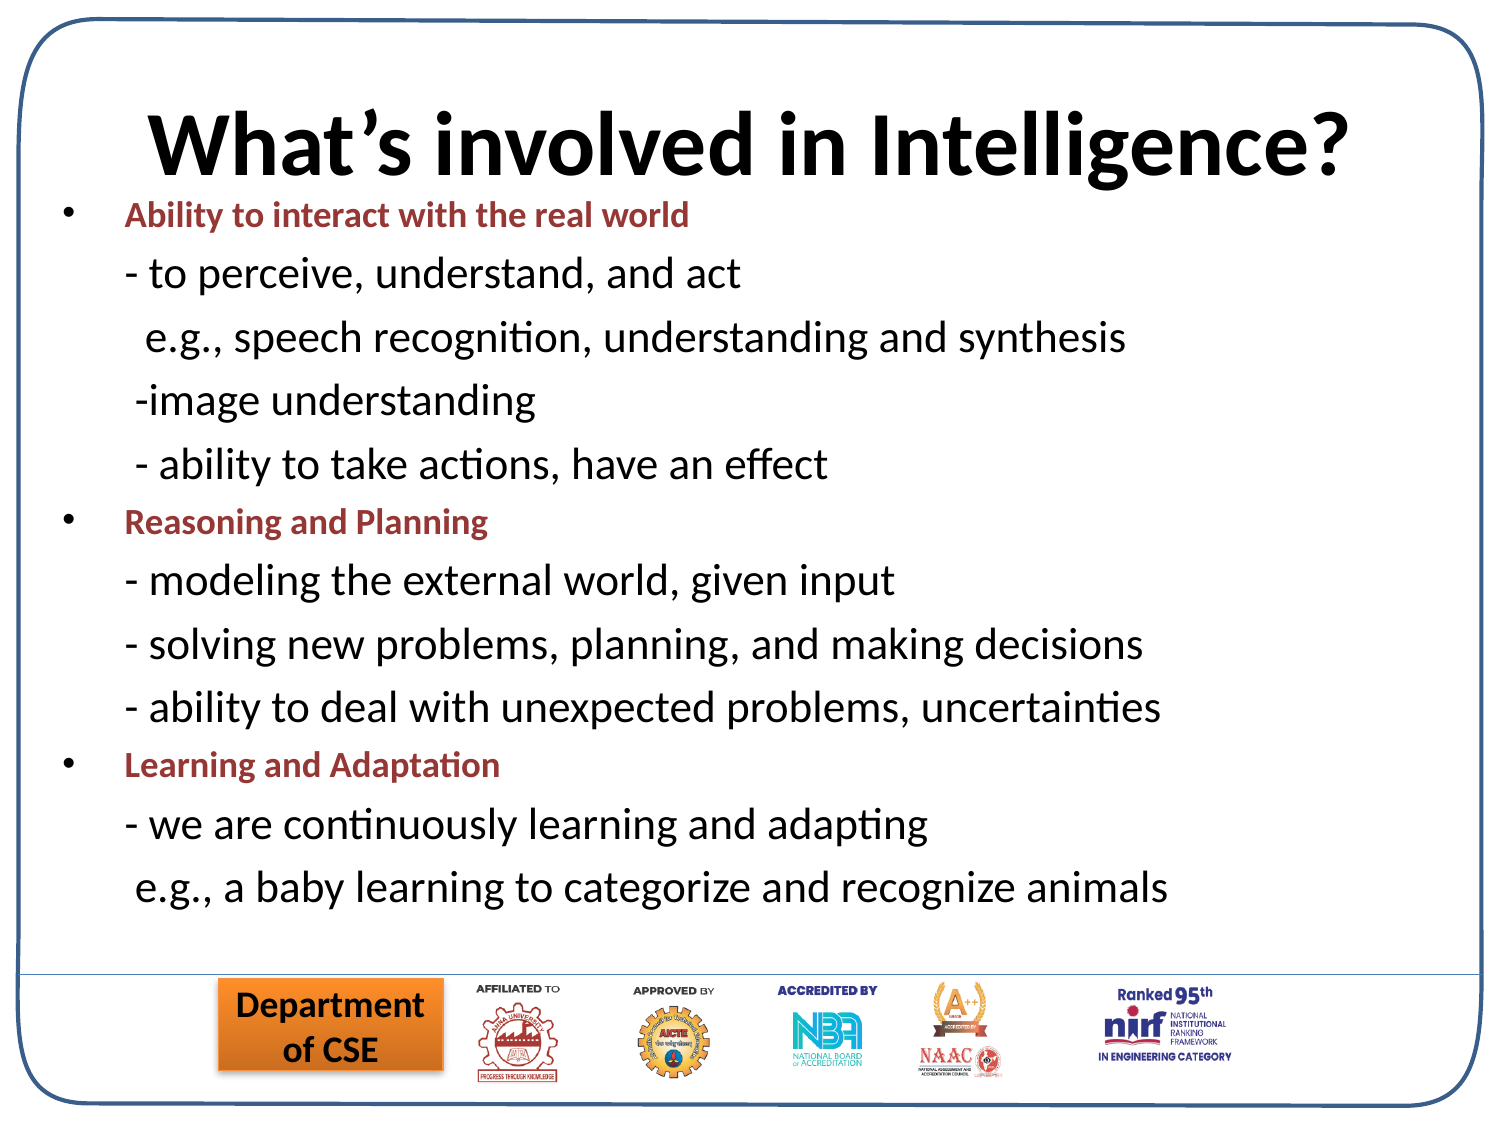

# What’s involved in Intelligence?
Ability to interact with the real world
	- to perceive, understand, and act
	  e.g., speech recognition, understanding and synthesis
	 -image understanding
	 - ability to take actions, have an effect
Reasoning and Planning
	- modeling the external world, given input
	- solving new problems, planning, and making decisions
	- ability to deal with unexpected problems, uncertainties
Learning and Adaptation
	- we are continuously learning and adapting
	 e.g., a baby learning to categorize and recognize animals